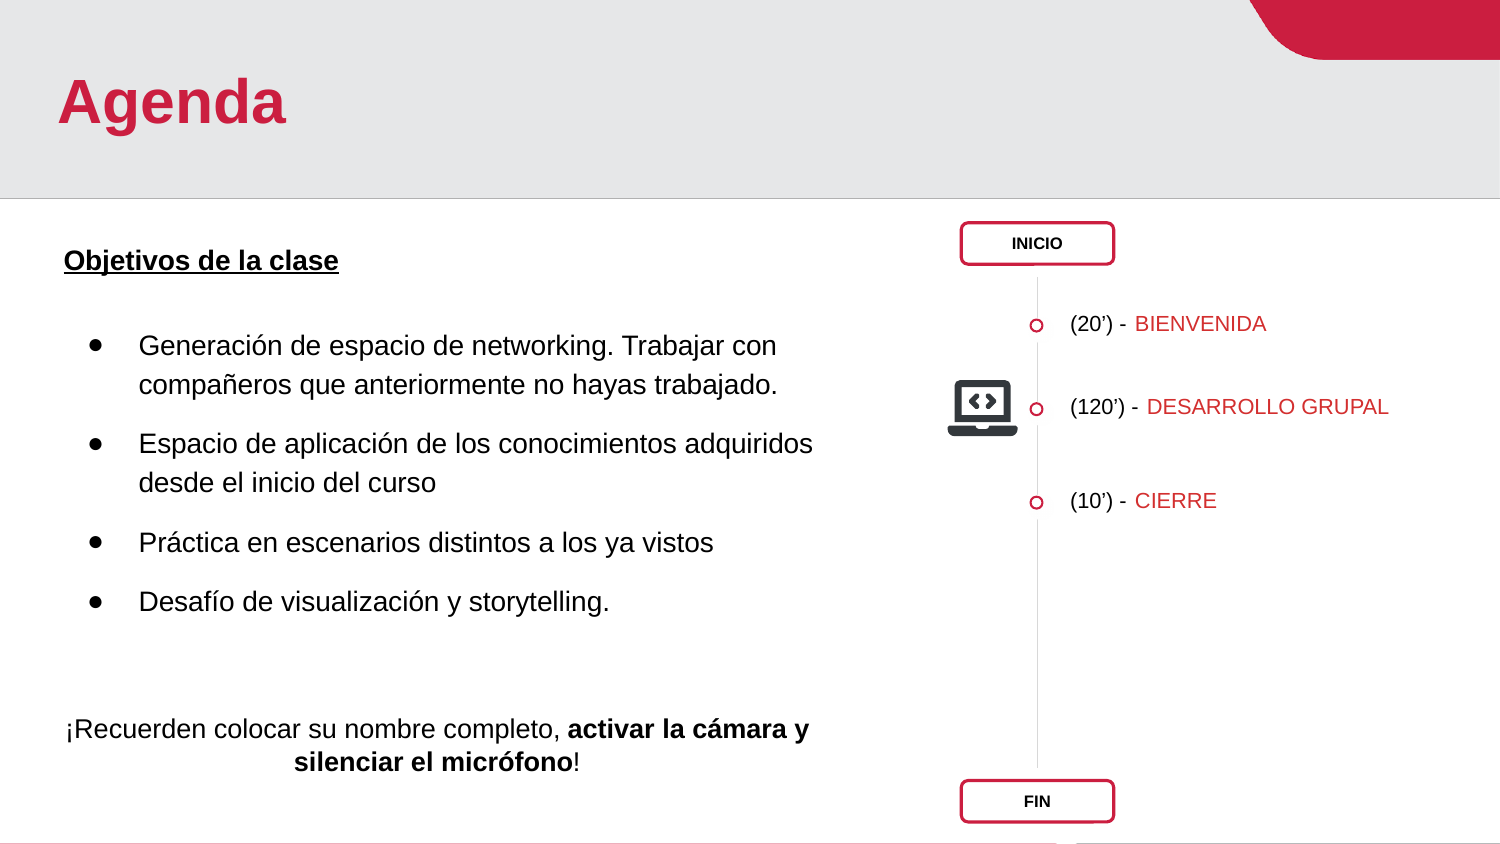

# Agenda
INICIO
Objetivos de la clase

Generación de espacio de networking. Trabajar con compañeros que anteriormente no hayas trabajado.
Espacio de aplicación de los conocimientos adquiridos desde el inicio del curso
Práctica en escenarios distintos a los ya vistos
Desafío de visualización y storytelling.

(20’) - BIENVENIDA

(120’) - DESARROLLO GRUPAL

(10’) - CIERRE

¡Recuerden colocar su nombre completo, activar la cámara y silenciar el micrófono!
FIN